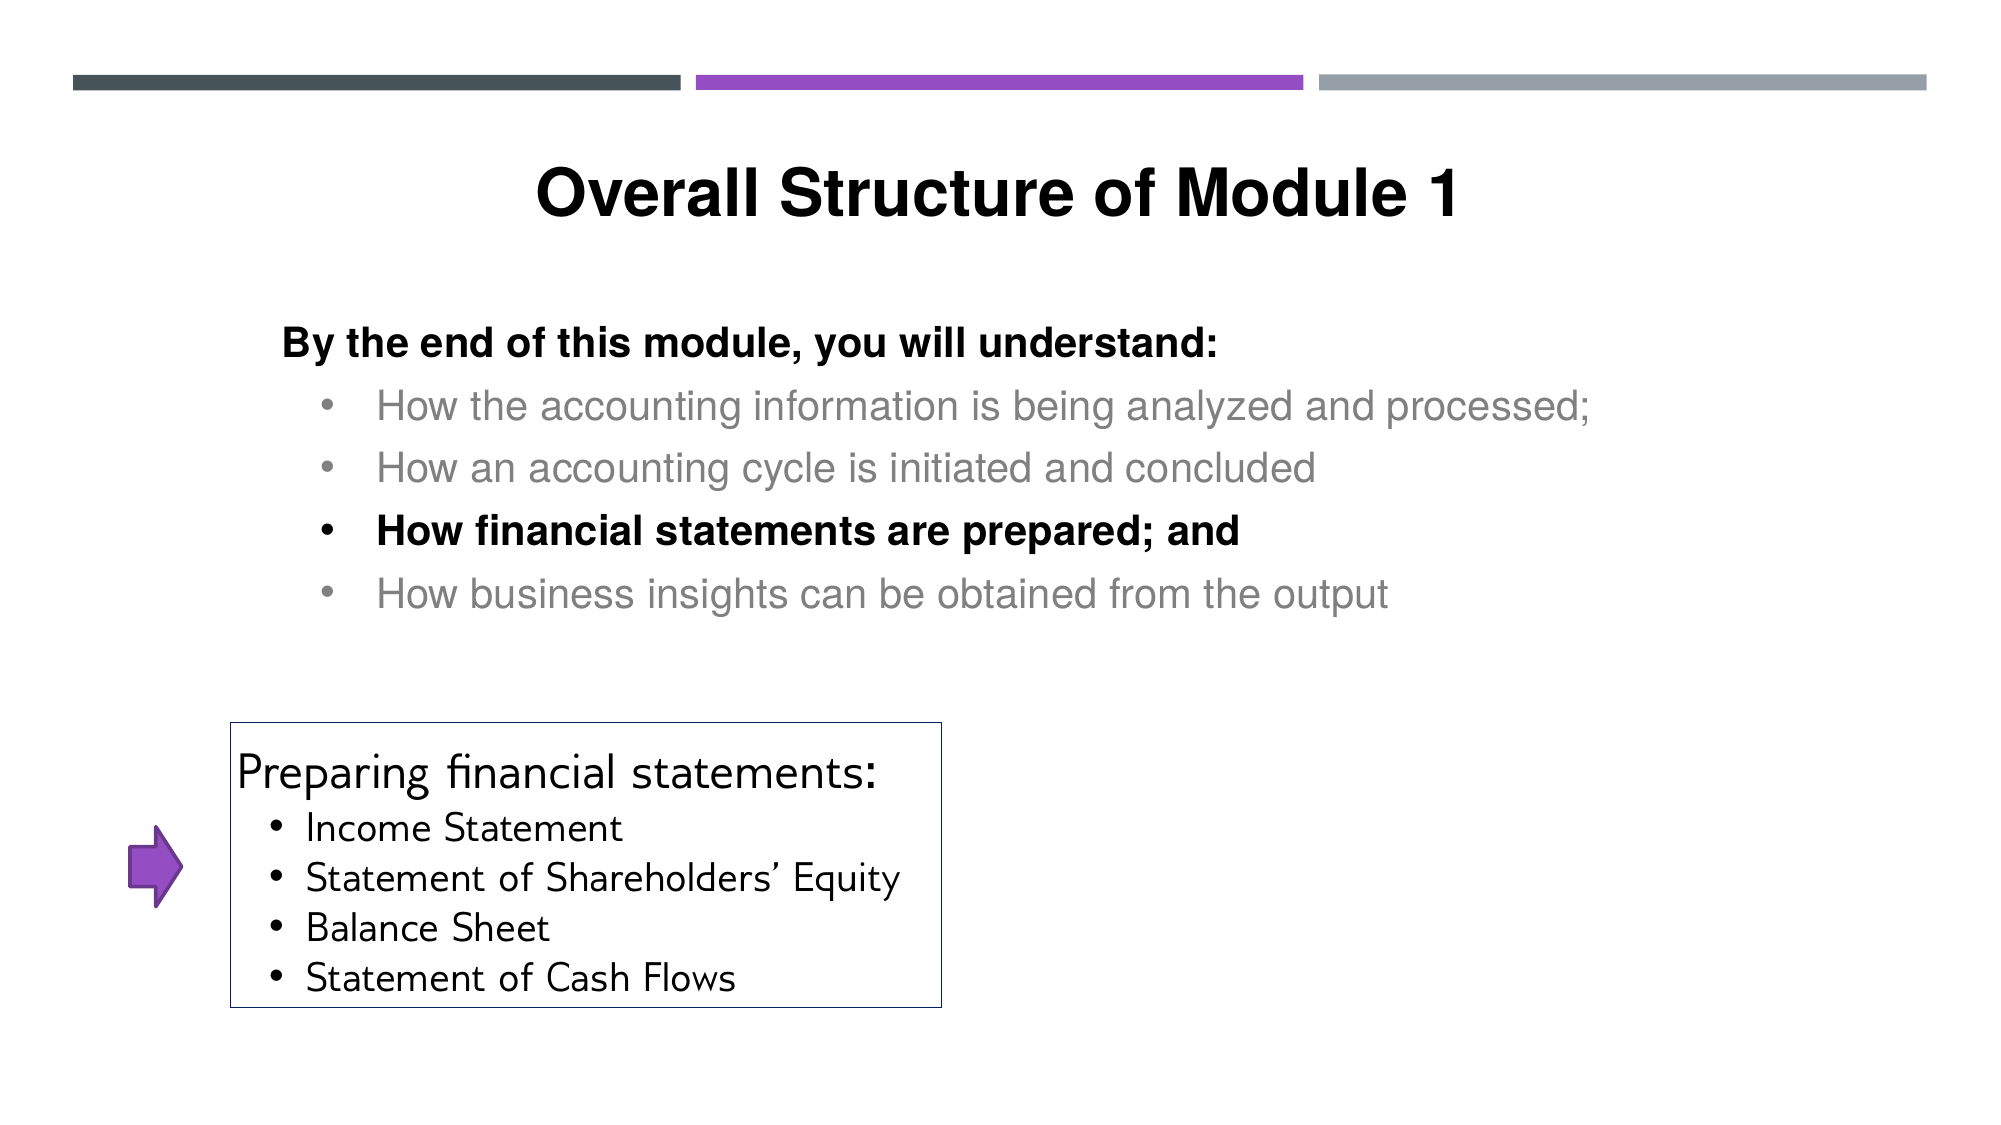

Overall Structure of Module 1
By the end of this module, you will understand:
How the accounting information is being analyzed and processed;
How an accounting cycle is initiated and concluded
How financial statements are prepared; and
How business insights can be obtained from the output
Preparing financial statements:
Income Statement
Statement of Shareholders’ Equity
Balance Sheet
Statement of Cash Flows

12